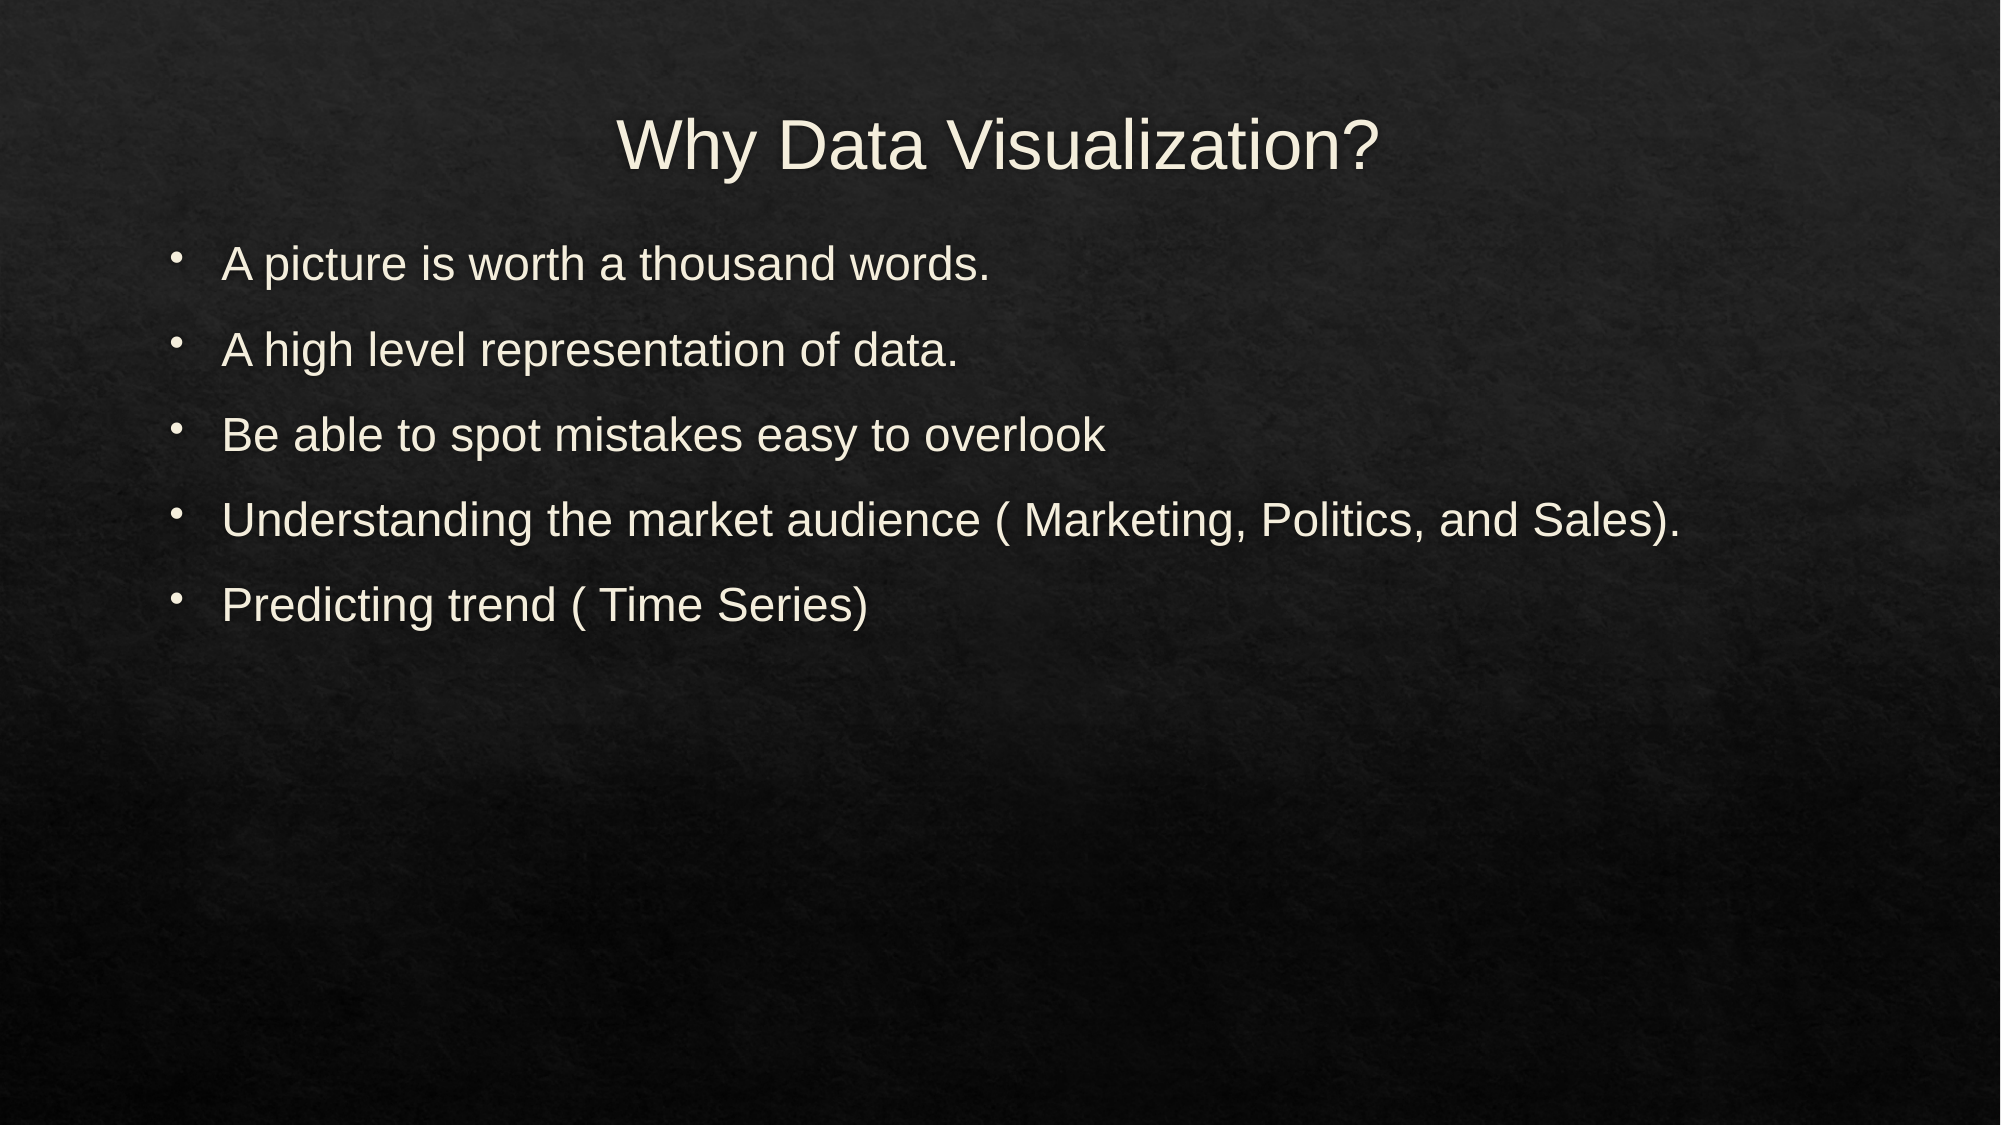

# Why Data Visualization?
A picture is worth a thousand words.
A high level representation of data.
Be able to spot mistakes easy to overlook
Understanding the market audience ( Marketing, Politics, and Sales).
Predicting trend ( Time Series)